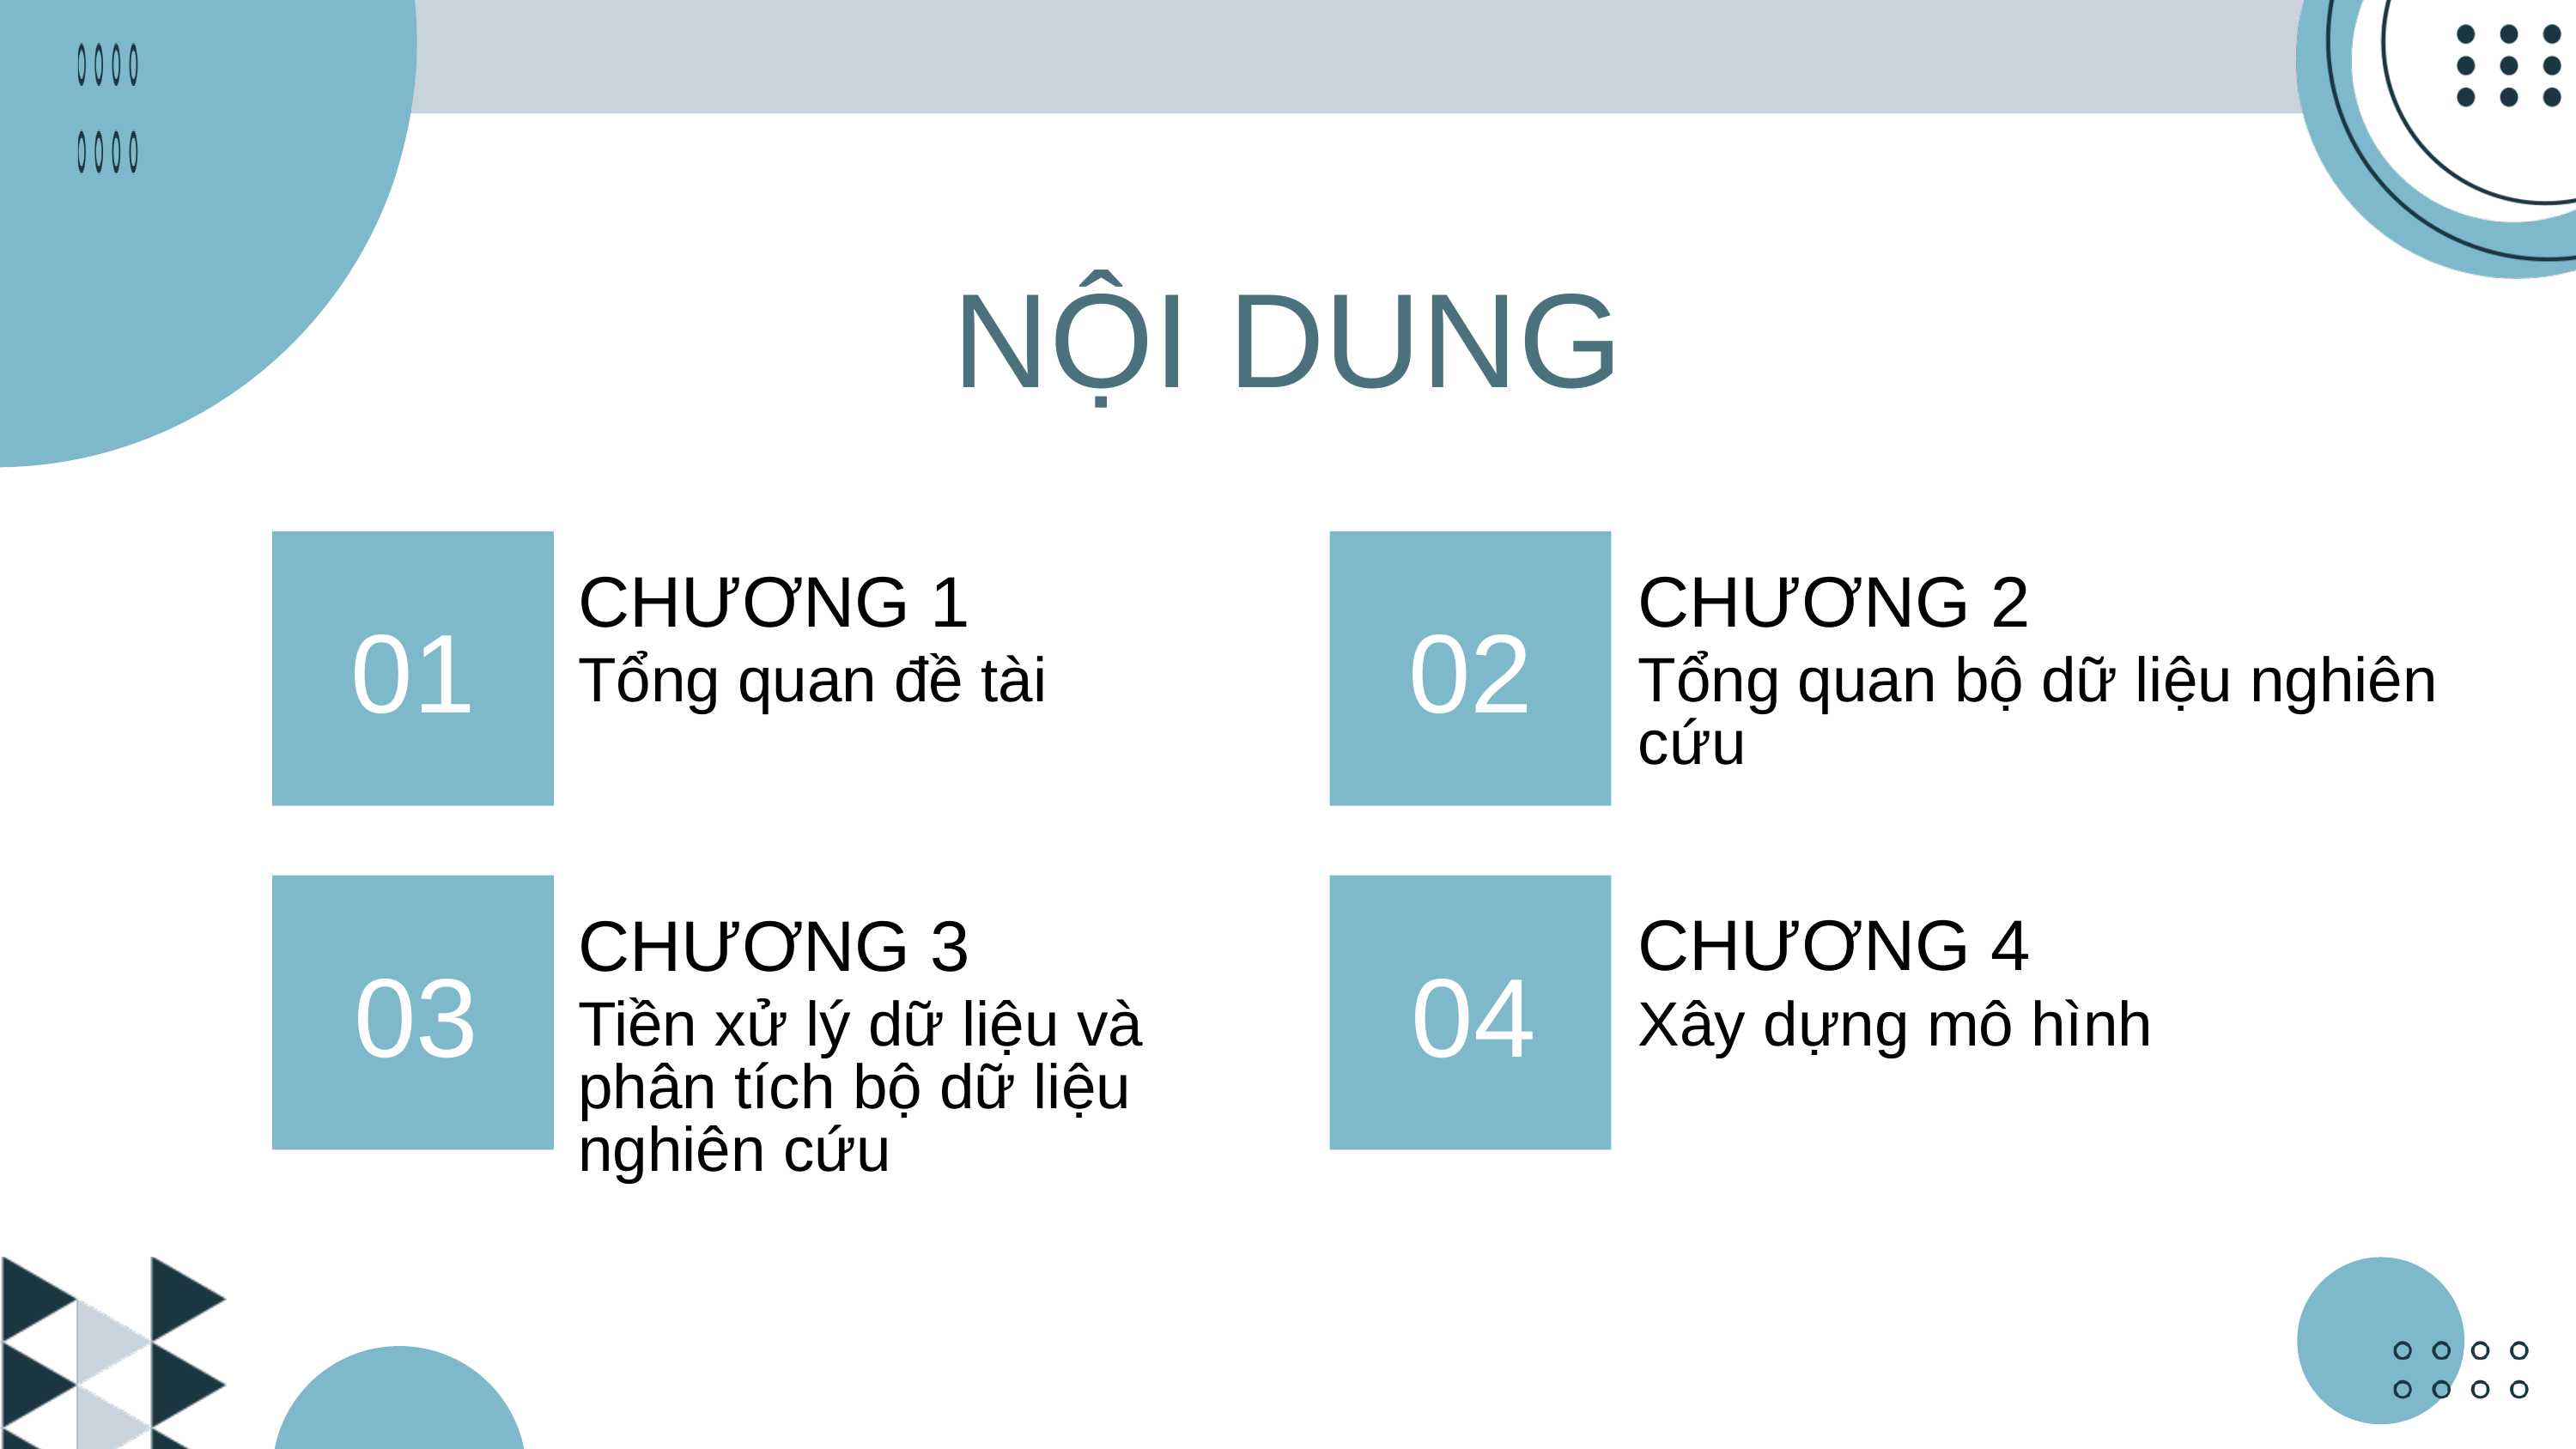

NỘI DUNG

CHƯƠNG 1
CHƯƠNG 2
01
02
Tổng quan đề tài
Tổng quan bộ dữ liệu nghiên cứu

CHƯƠNG 4
CHƯƠNG 3
03
04
Xây dựng mô hình
Tiền xử lý dữ liệu và phân tích bộ dữ liệu nghiên cứu